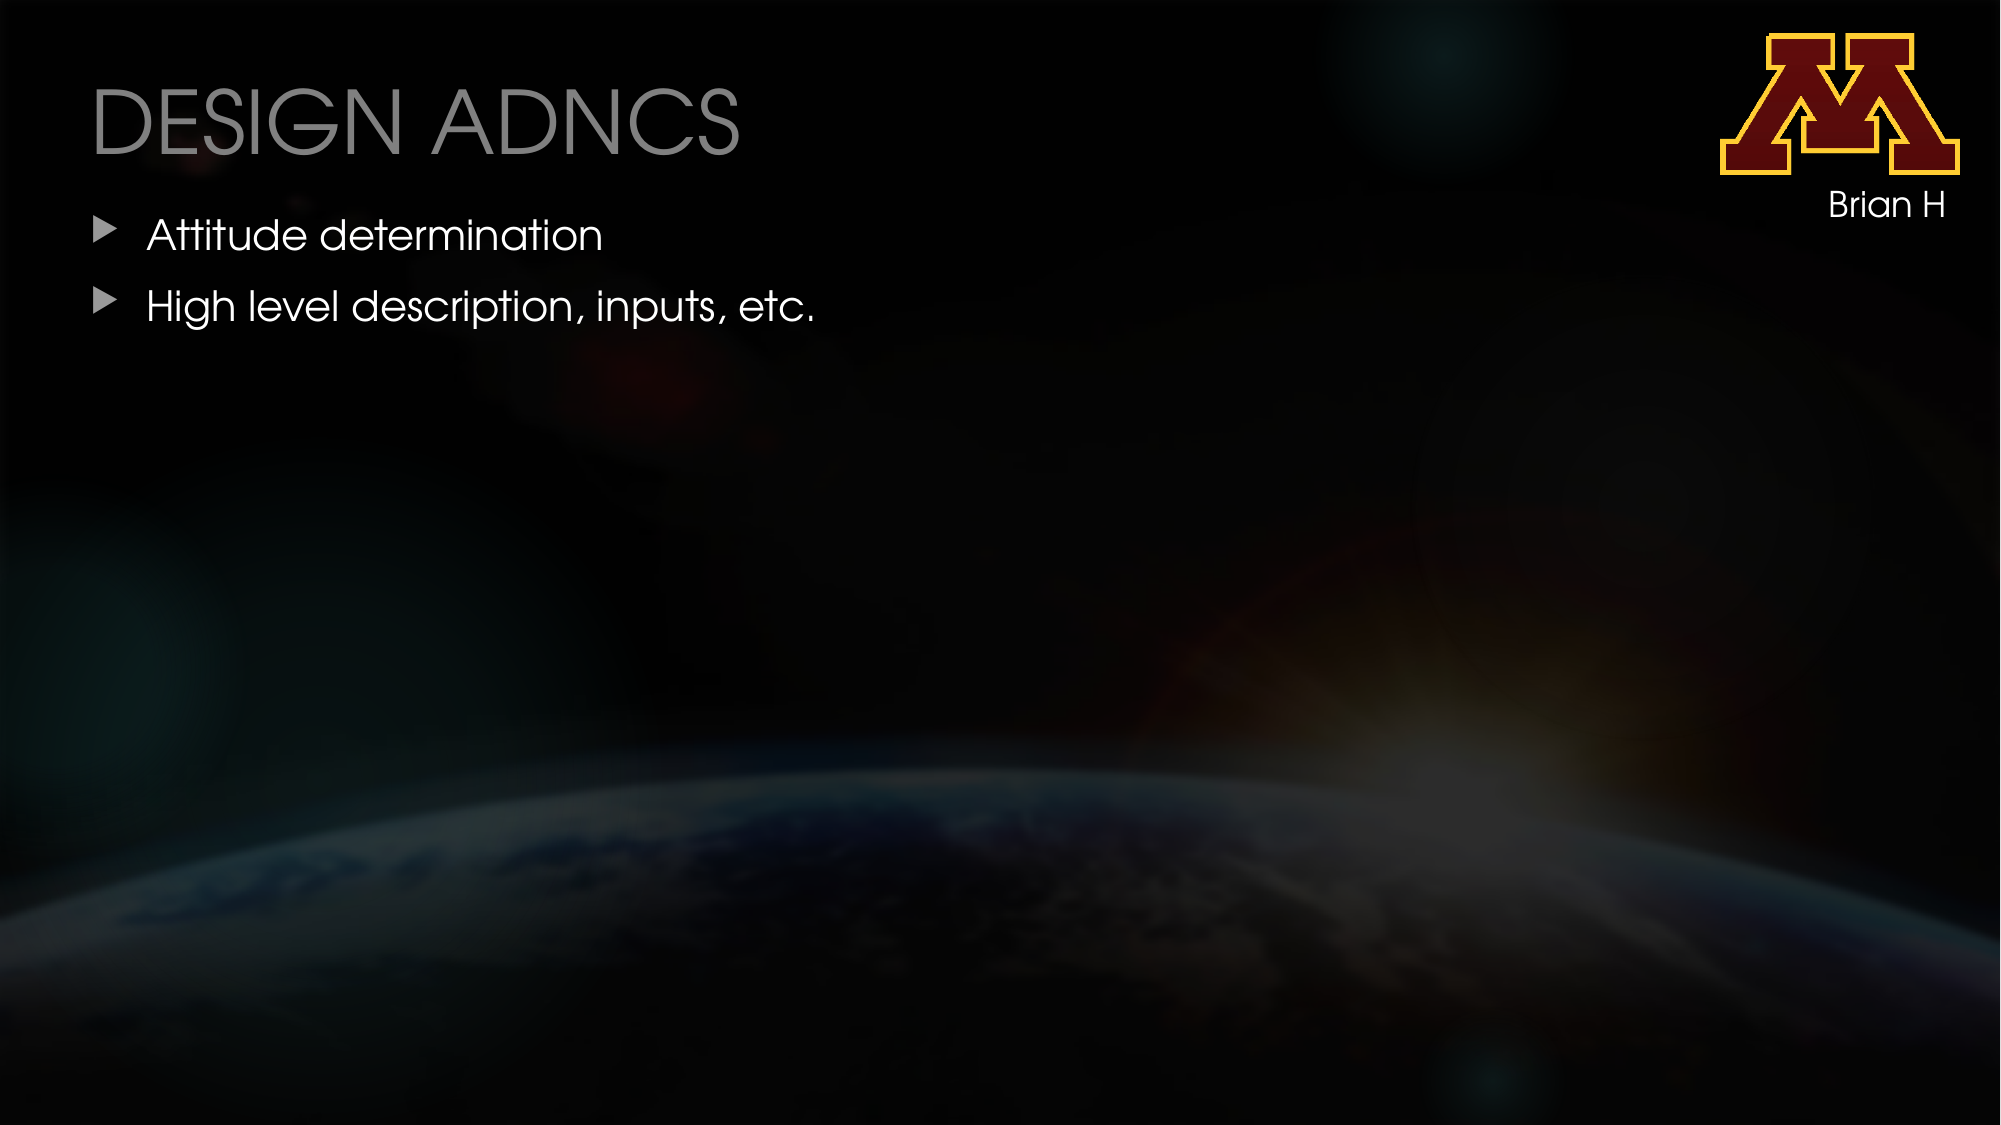

# DESIGN ADNCS
Brian H
Attitude determination
High level description, inputs, etc.